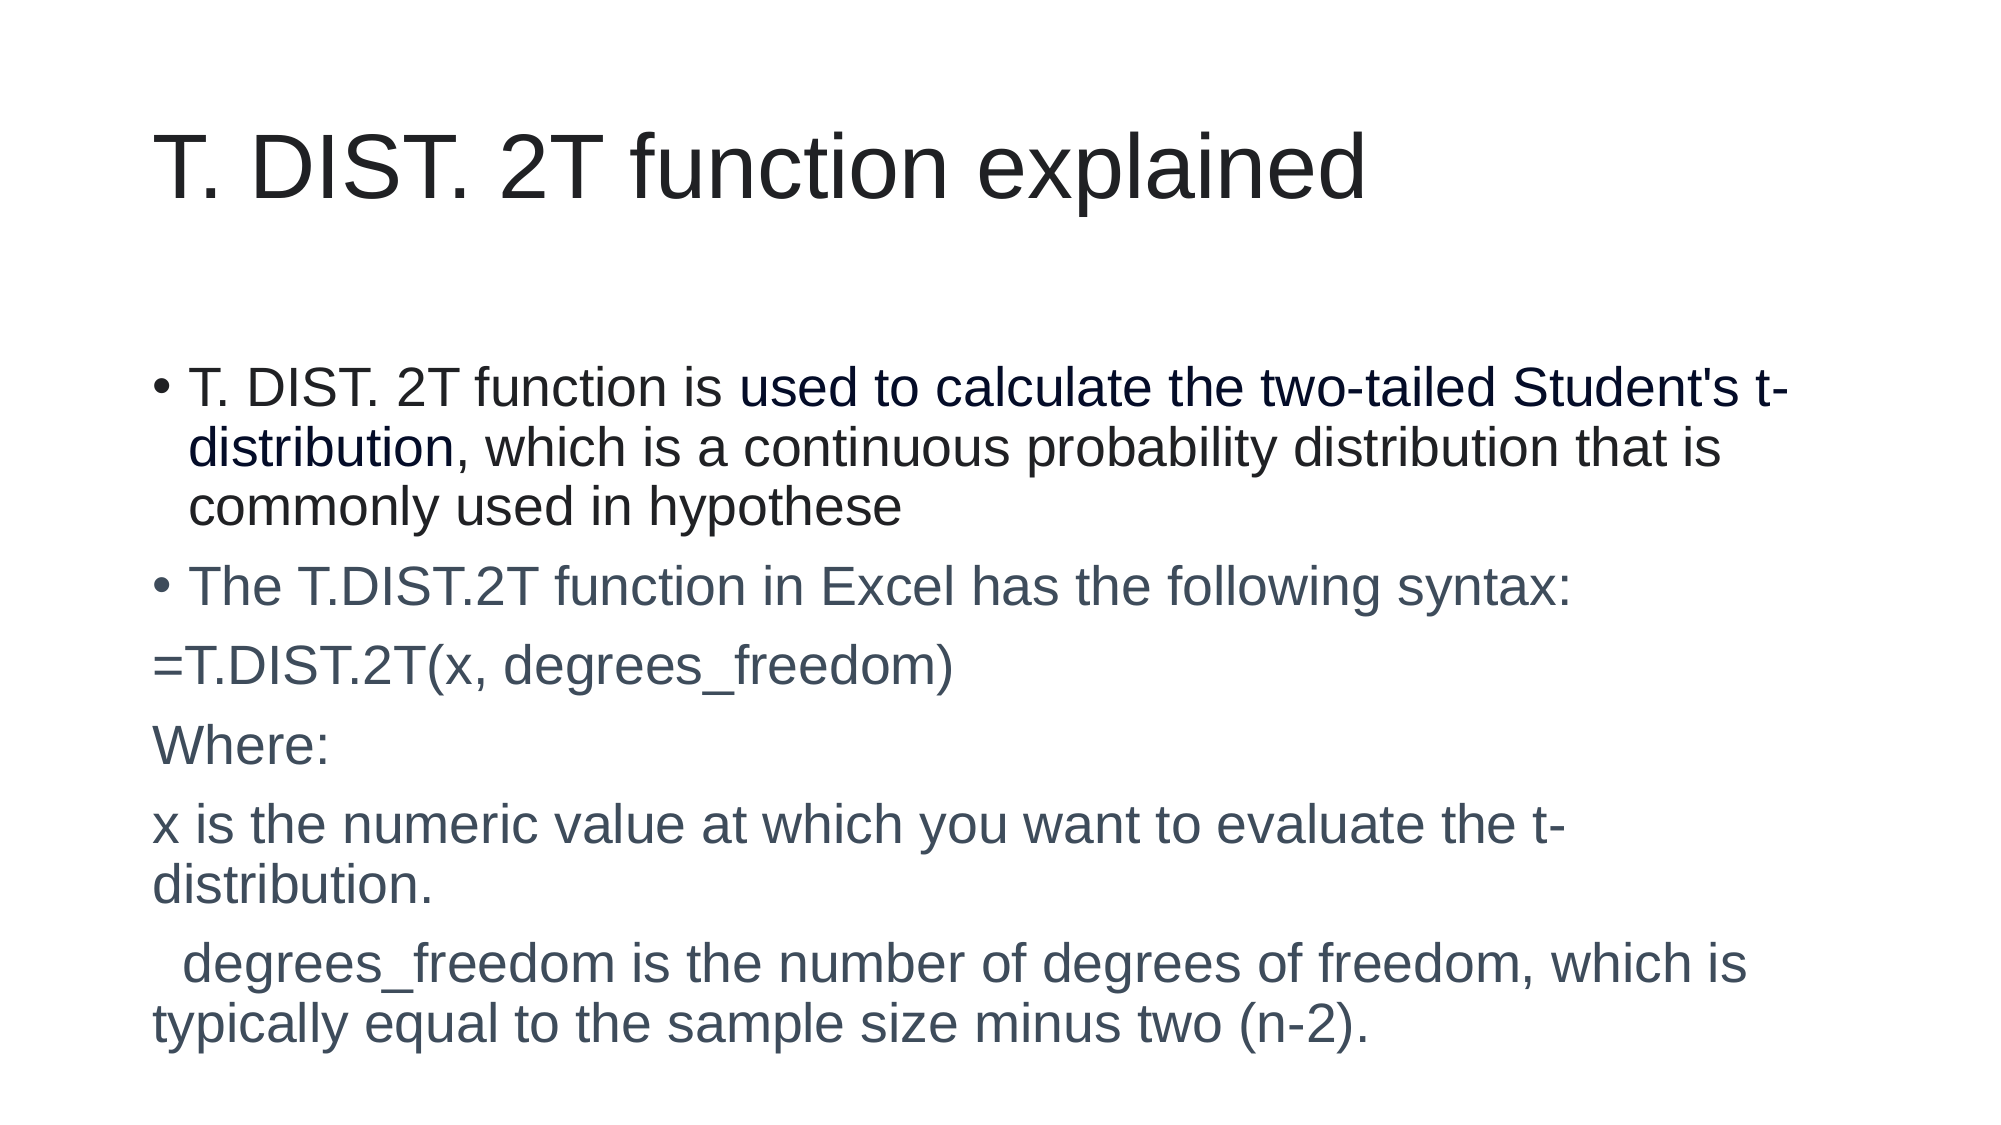

# T. DIST. 2T function explained
T. DIST. 2T function is used to calculate the two-tailed Student's t-distribution, which is a continuous probability distribution that is commonly used in hypothese
The T.DIST.2T function in Excel has the following syntax:
=T.DIST.2T(x, degrees_freedom)
Where:
x is the numeric value at which you want to evaluate the t-distribution.
  degrees_freedom is the number of degrees of freedom, which is typically equal to the sample size minus two (n-2).